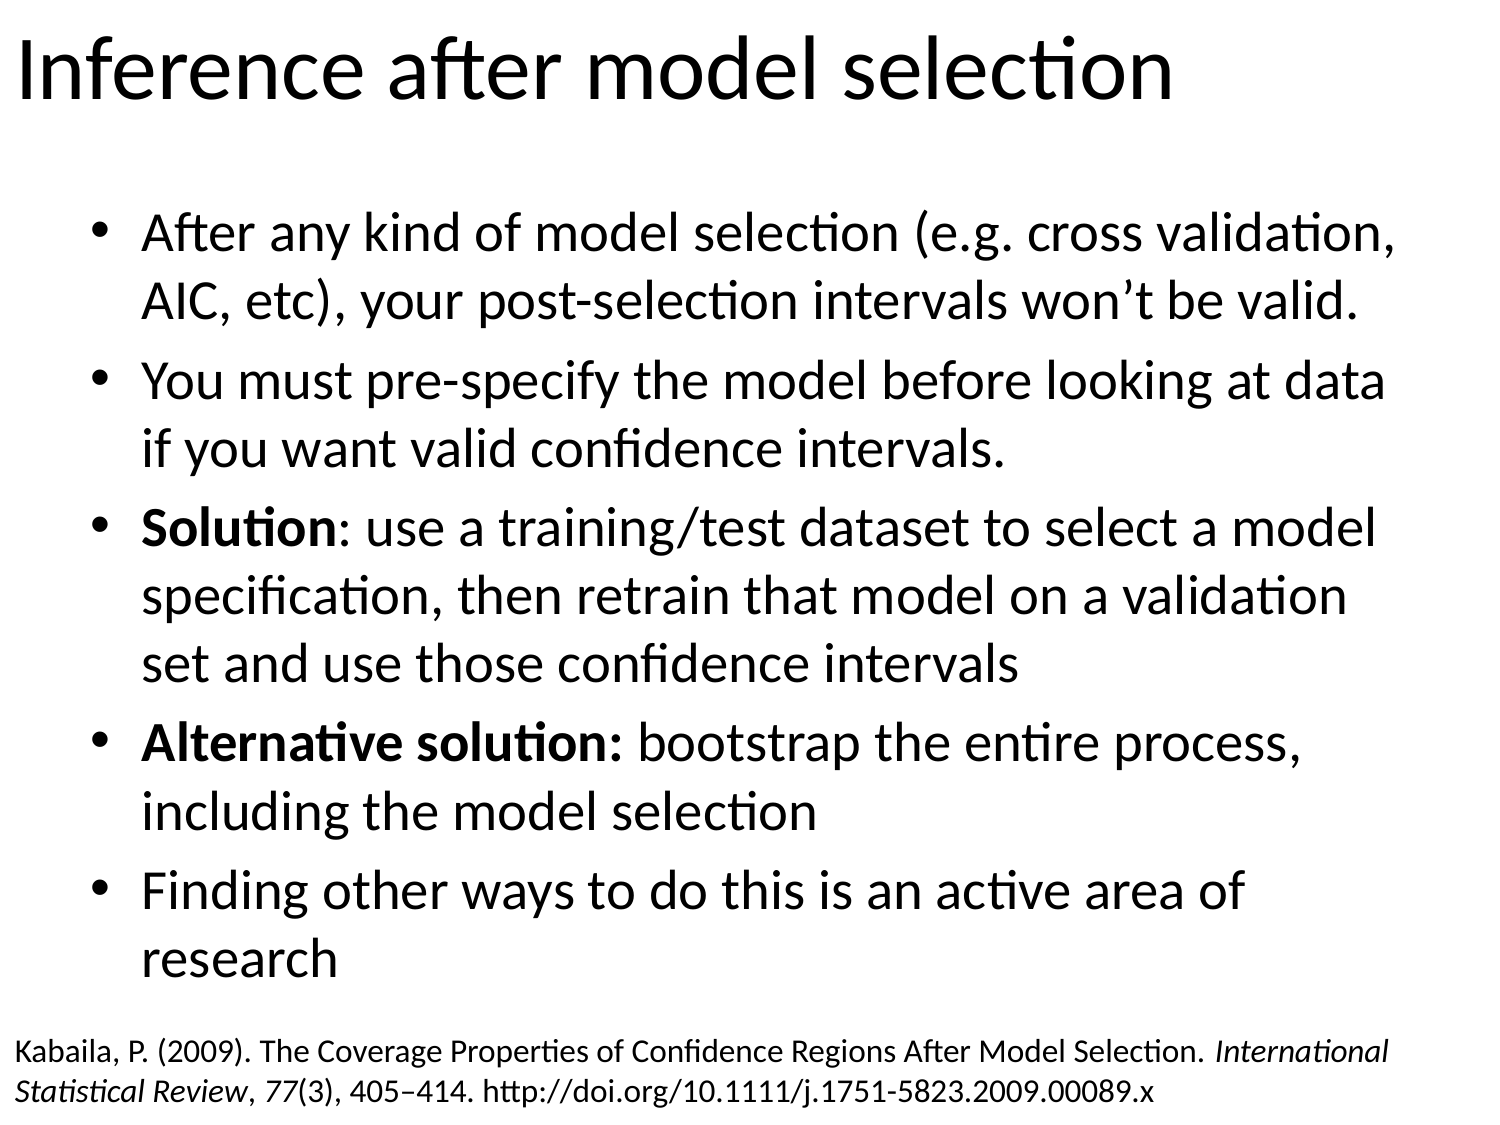

# Inference after model selection
After any kind of model selection (e.g. cross validation, AIC, etc), your post-selection intervals won’t be valid.
You must pre-specify the model before looking at data if you want valid confidence intervals.
Solution: use a training/test dataset to select a model specification, then retrain that model on a validation set and use those confidence intervals
Alternative solution: bootstrap the entire process, including the model selection
Finding other ways to do this is an active area of research
Kabaila, P. (2009). The Coverage Properties of Confidence Regions After Model Selection. International Statistical Review, 77(3), 405–414. http://doi.org/10.1111/j.1751-5823.2009.00089.x